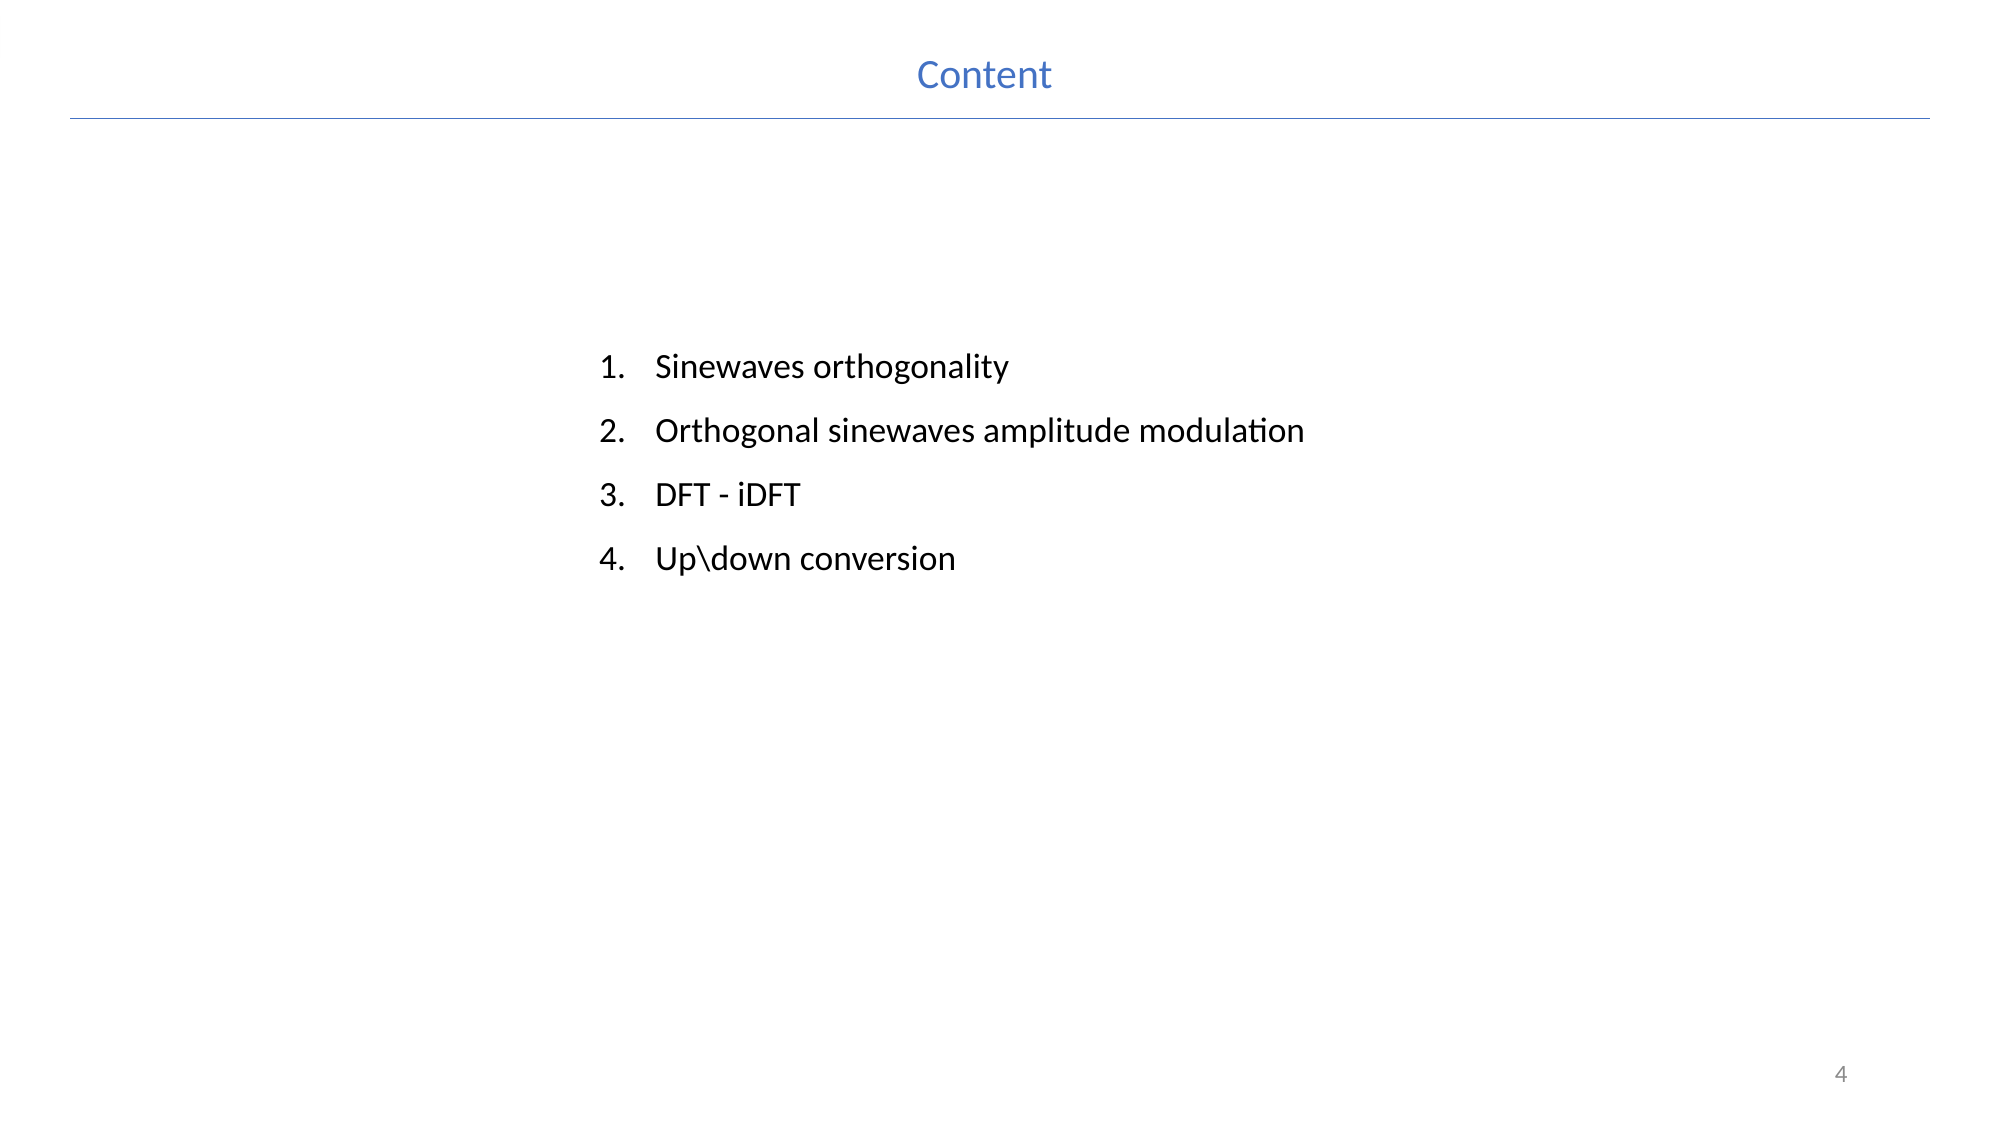

Content
Sinewaves orthogonality
Orthogonal sinewaves amplitude modulation
DFT - iDFT
Up\down conversion
4